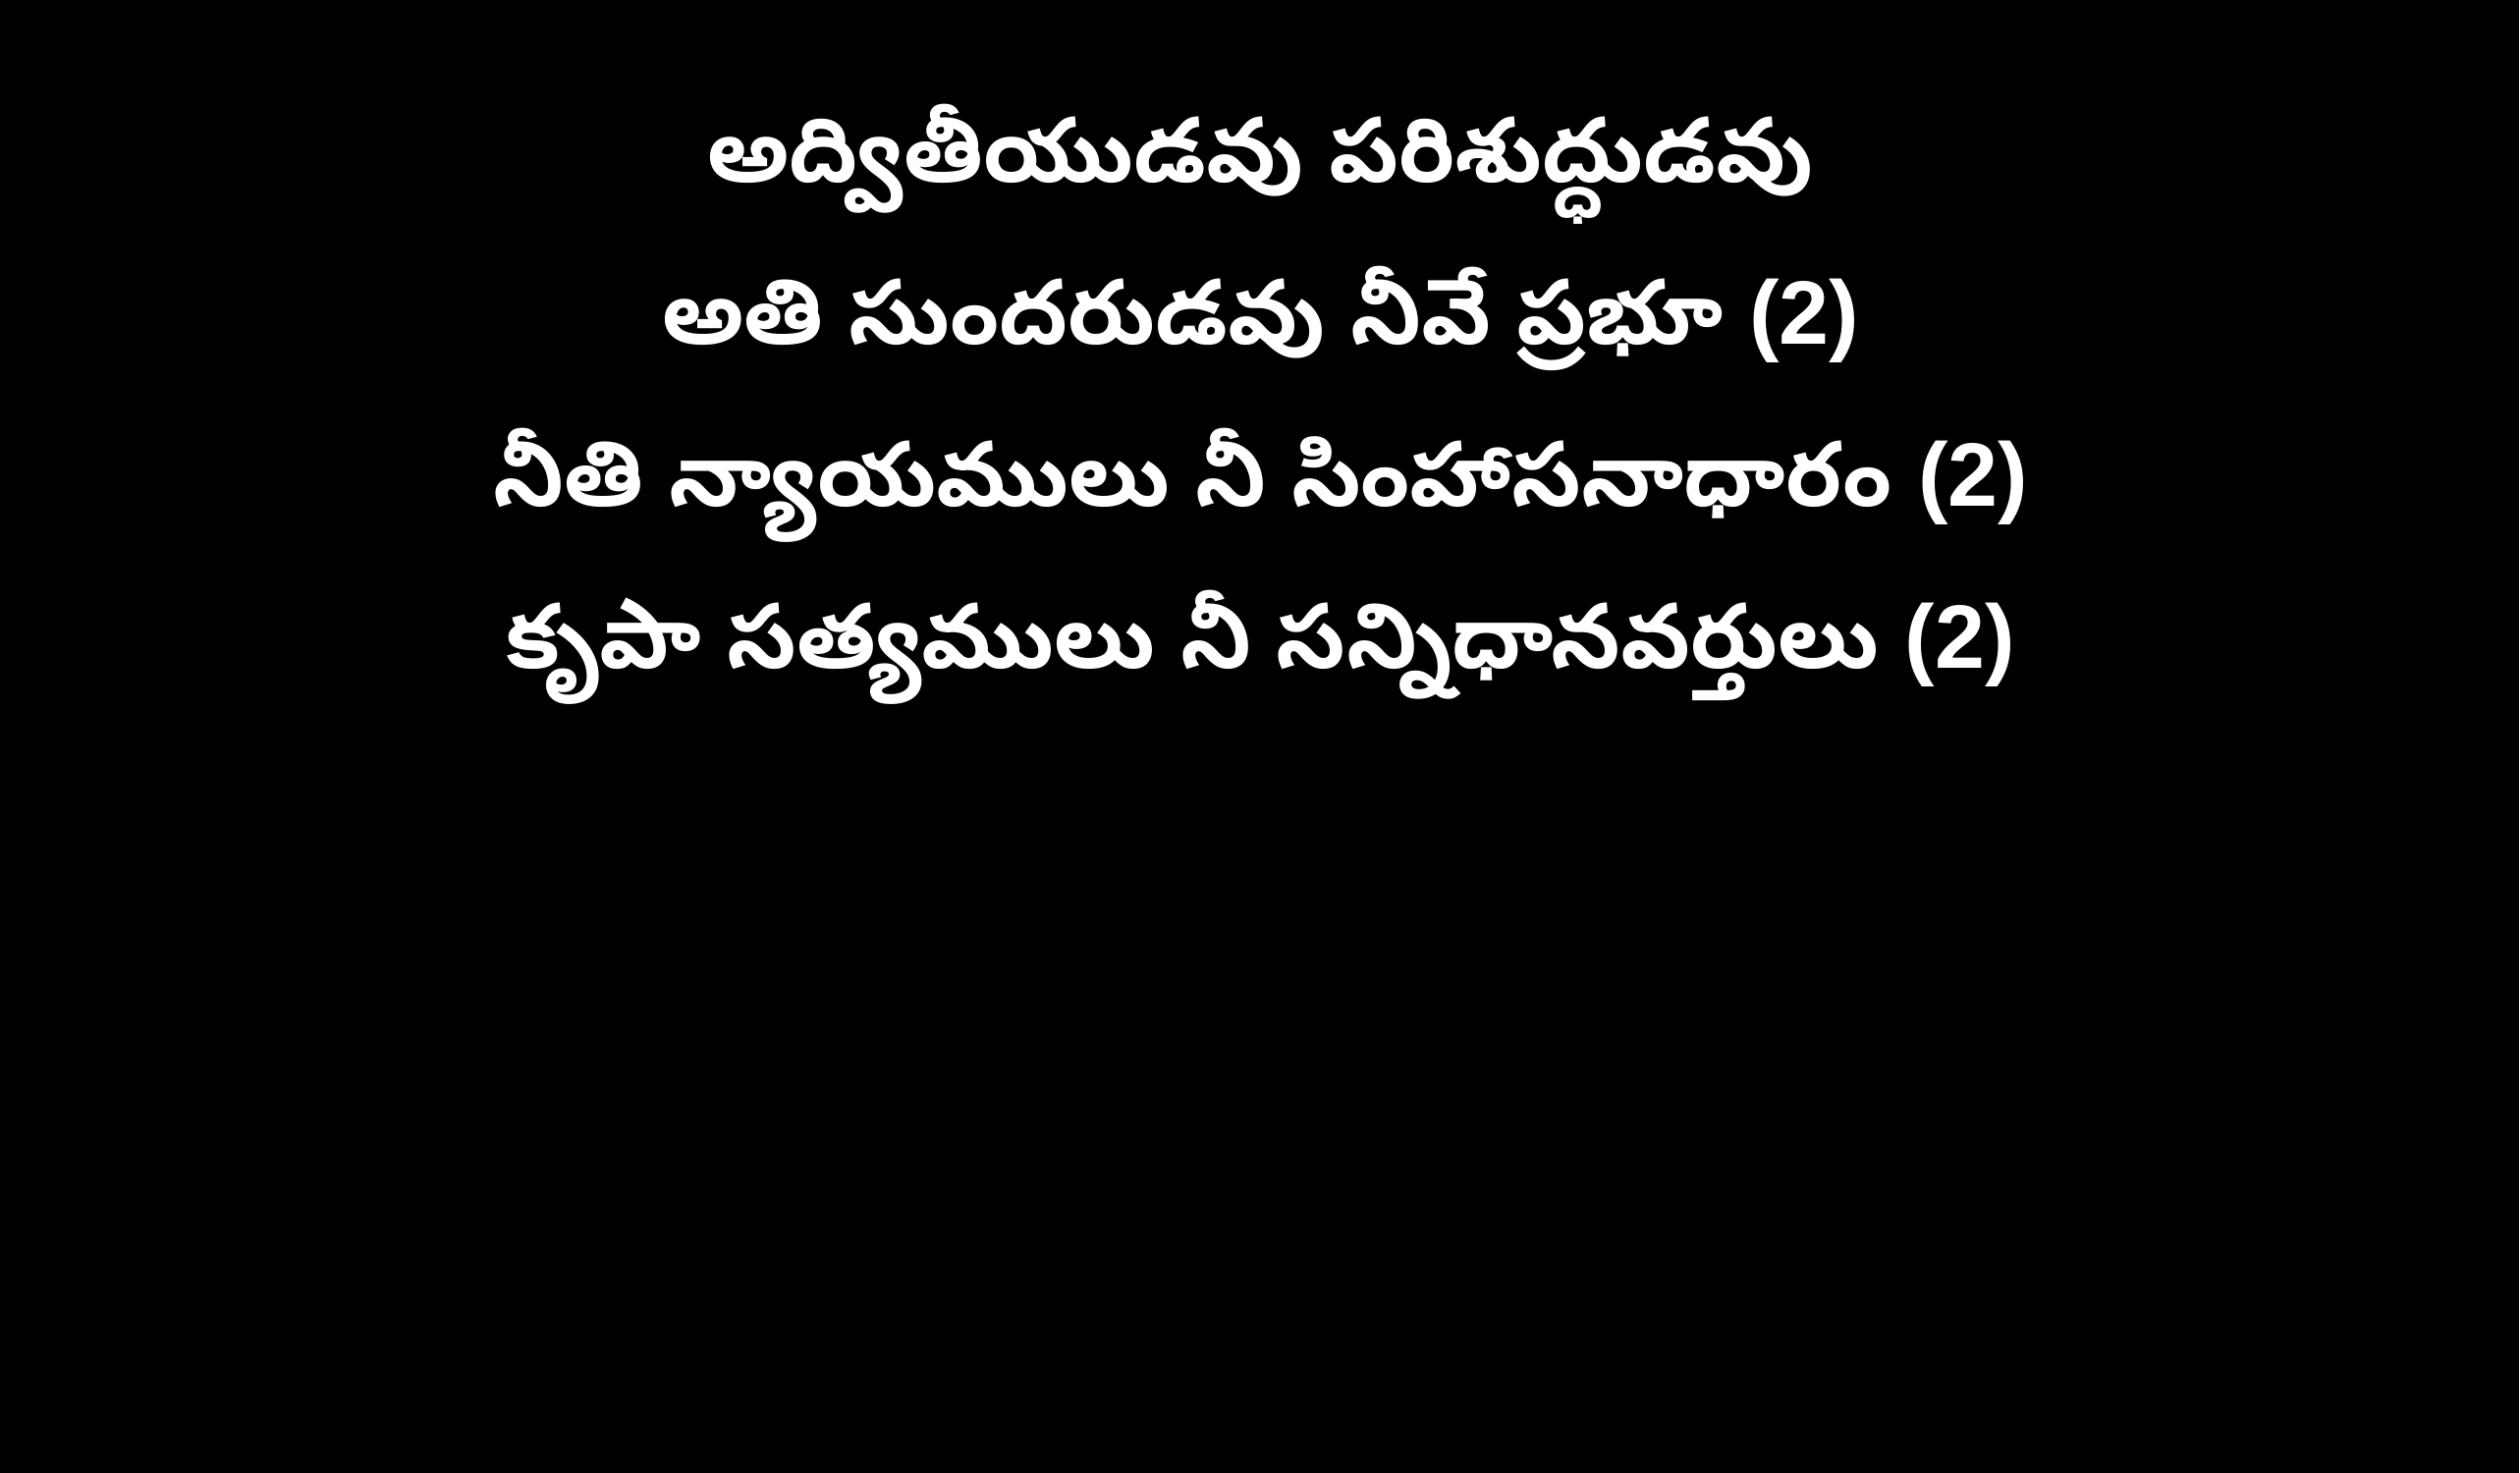

అద్వితీయుడవు పరిశుద్ధుడవు
అతి సుందరుడవు నీవే ప్రభూ (2)
నీతి న్యాయములు నీ సింహాసనాధారం (2)
కృపా సత్యములు నీ సన్నిధానవర్తులు (2)